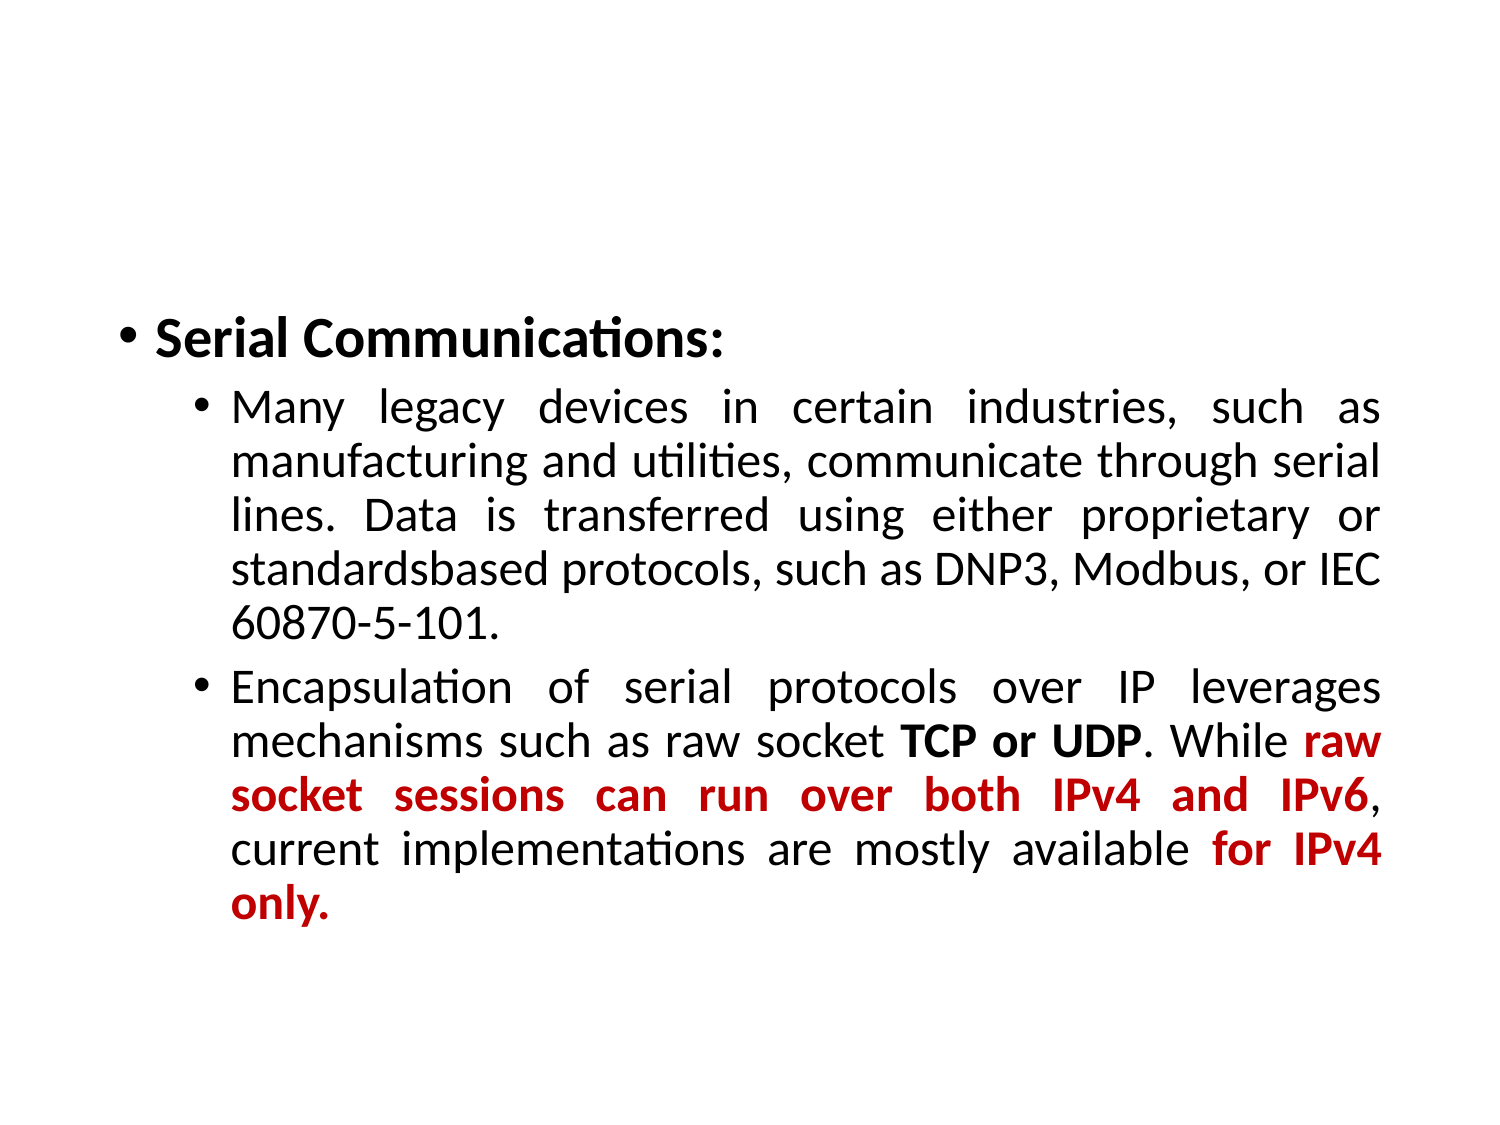

#
Serial Communications:
Many legacy devices in certain industries, such as manufacturing and utilities, communicate through serial lines. Data is transferred using either proprietary or standardsbased protocols, such as DNP3, Modbus, or IEC 60870-5-101.
Encapsulation of serial protocols over IP leverages mechanisms such as raw socket TCP or UDP. While raw socket sessions can run over both IPv4 and IPv6, current implementations are mostly available for IPv4 only.